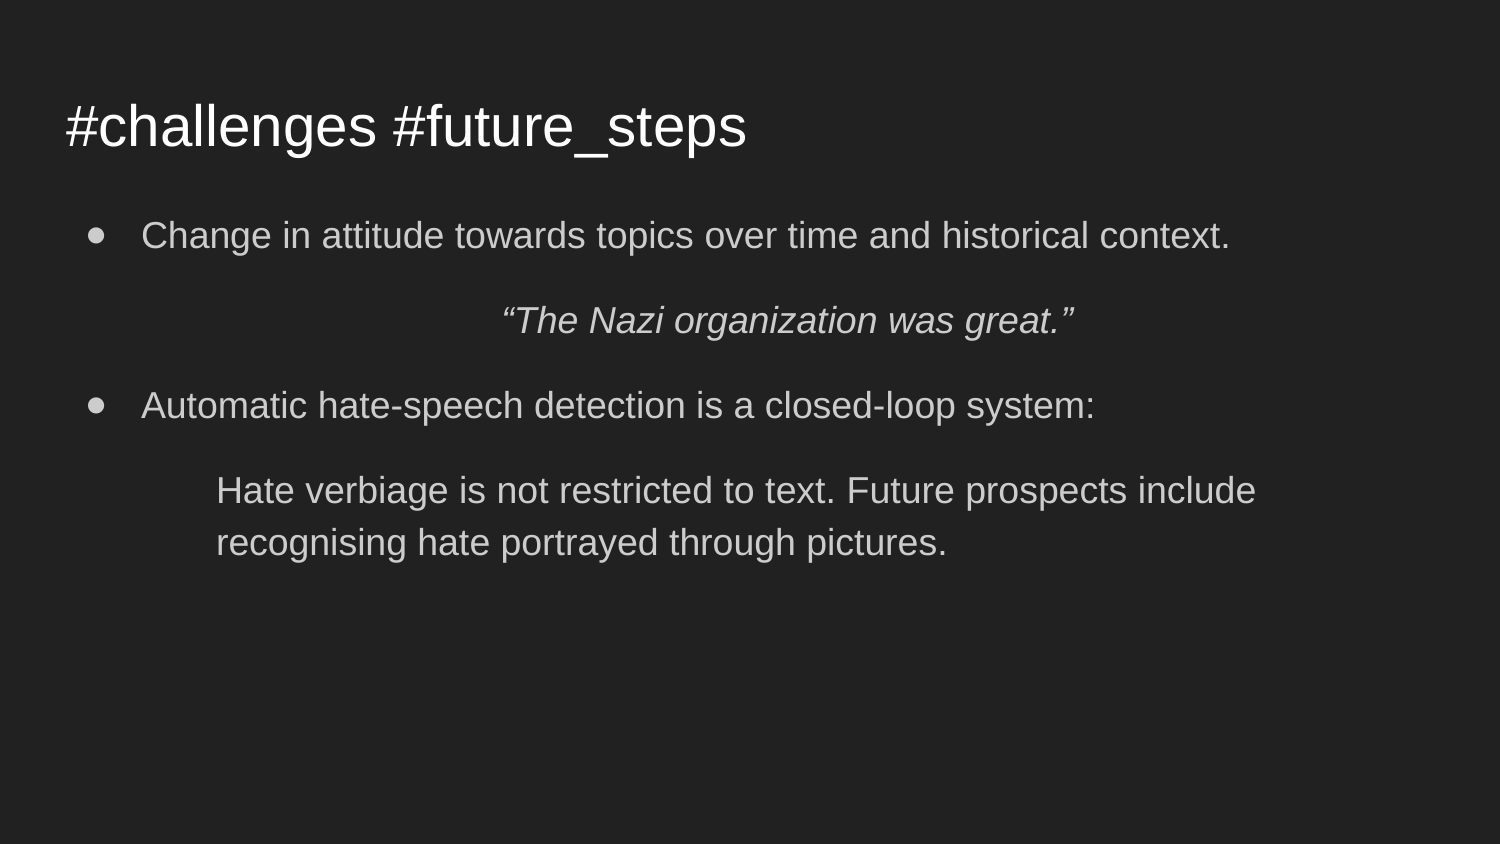

# #challenges #future_steps
Change in attitude towards topics over time and historical context.
“The Nazi organization was great.”
Automatic hate-speech detection is a closed-loop system:
Hate verbiage is not restricted to text. Future prospects include recognising hate portrayed through pictures.